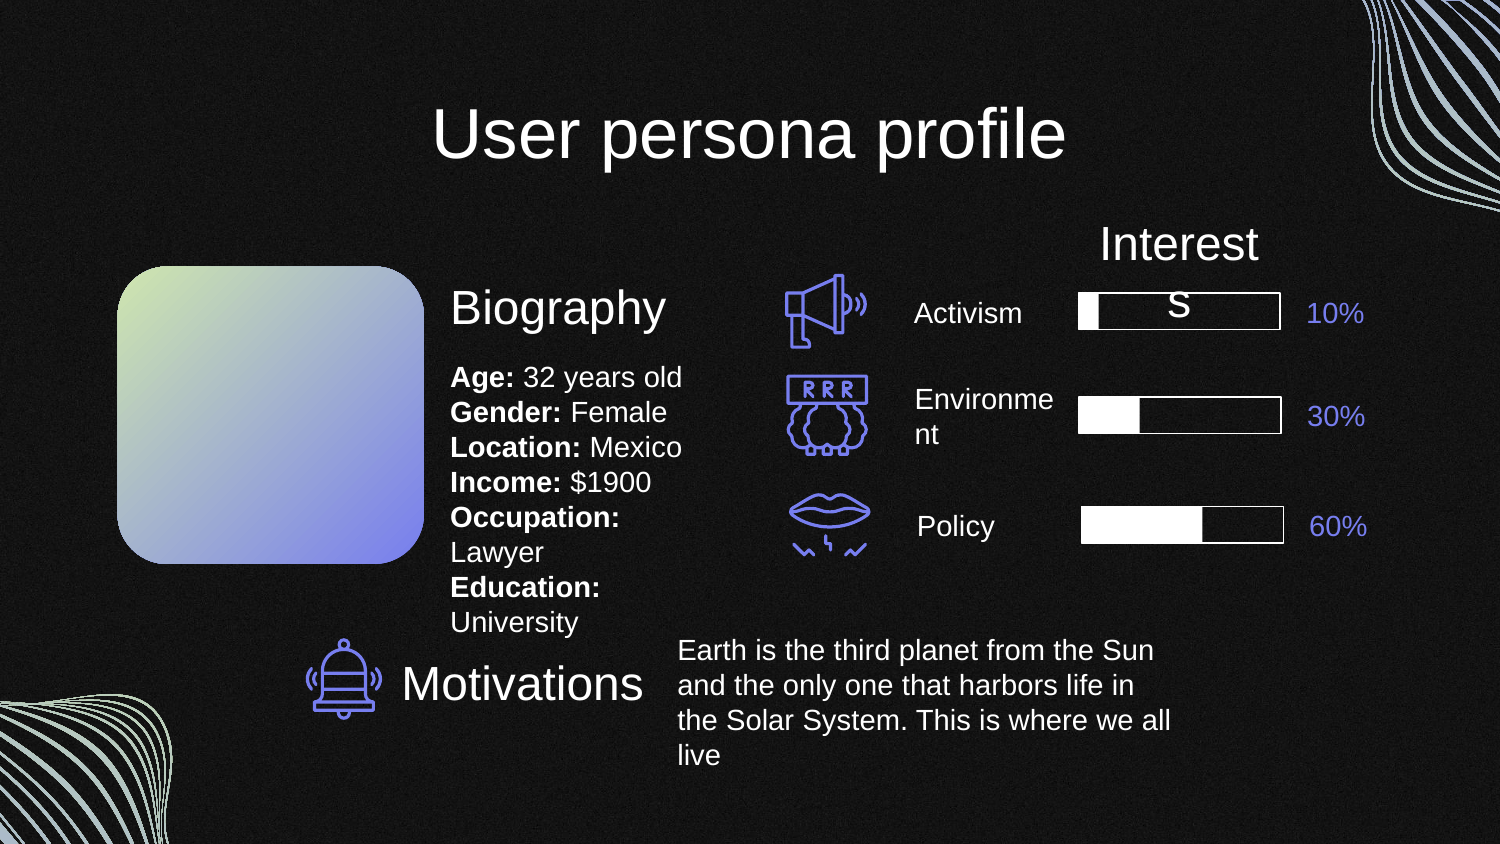

# User persona profile
Interests

Biography

Activism
10%

Age: 32 years old
Gender: Female
Location: Mexico
Income: $1900
Occupation: Lawyer
Education: University

Environment
30%

60%
Policy
Earth is the third planet from the Sun and the only one that harbors life in the Solar System. This is where we all live
Motivations